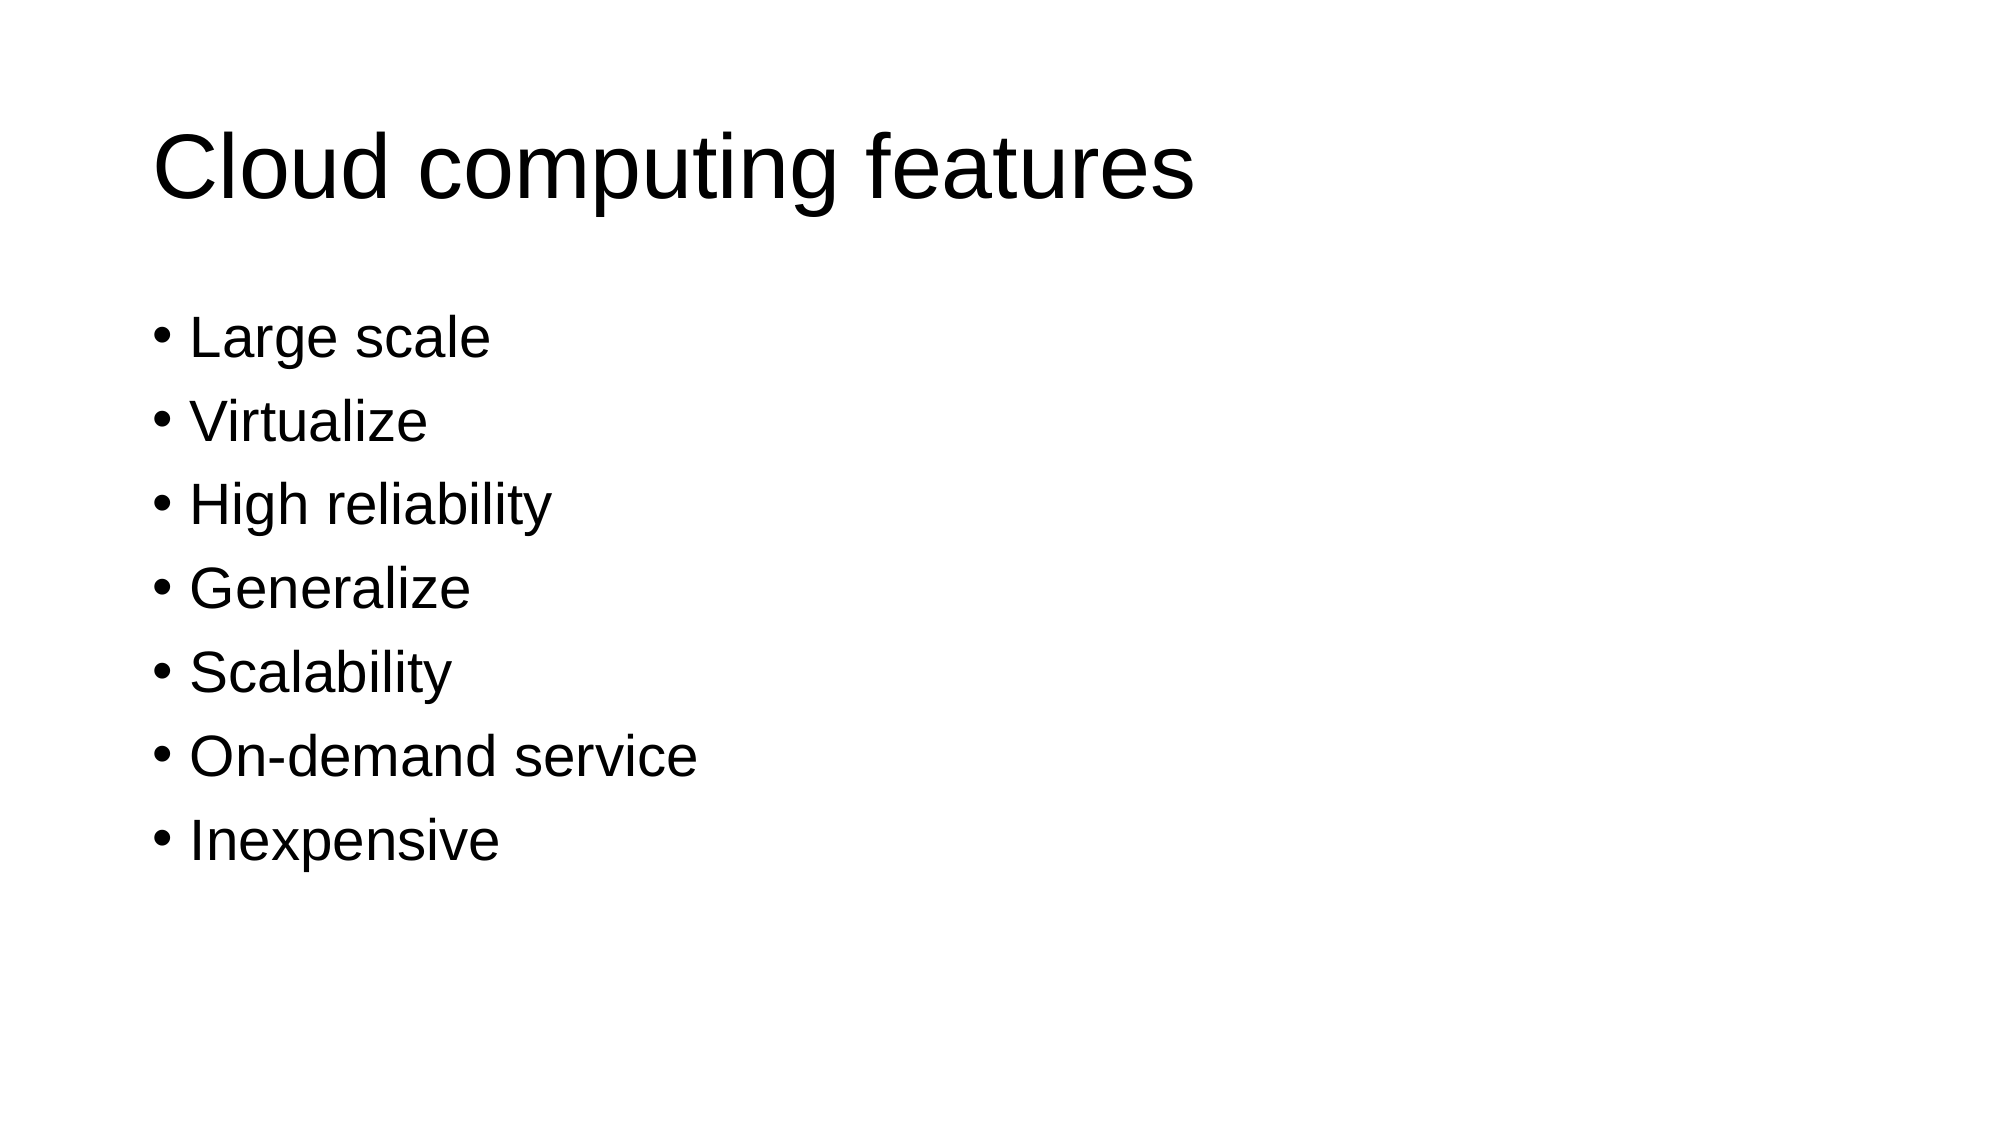

# Cloud computing features
Large scale
Virtualize
High reliability
Generalize
Scalability
On-demand service
Inexpensive